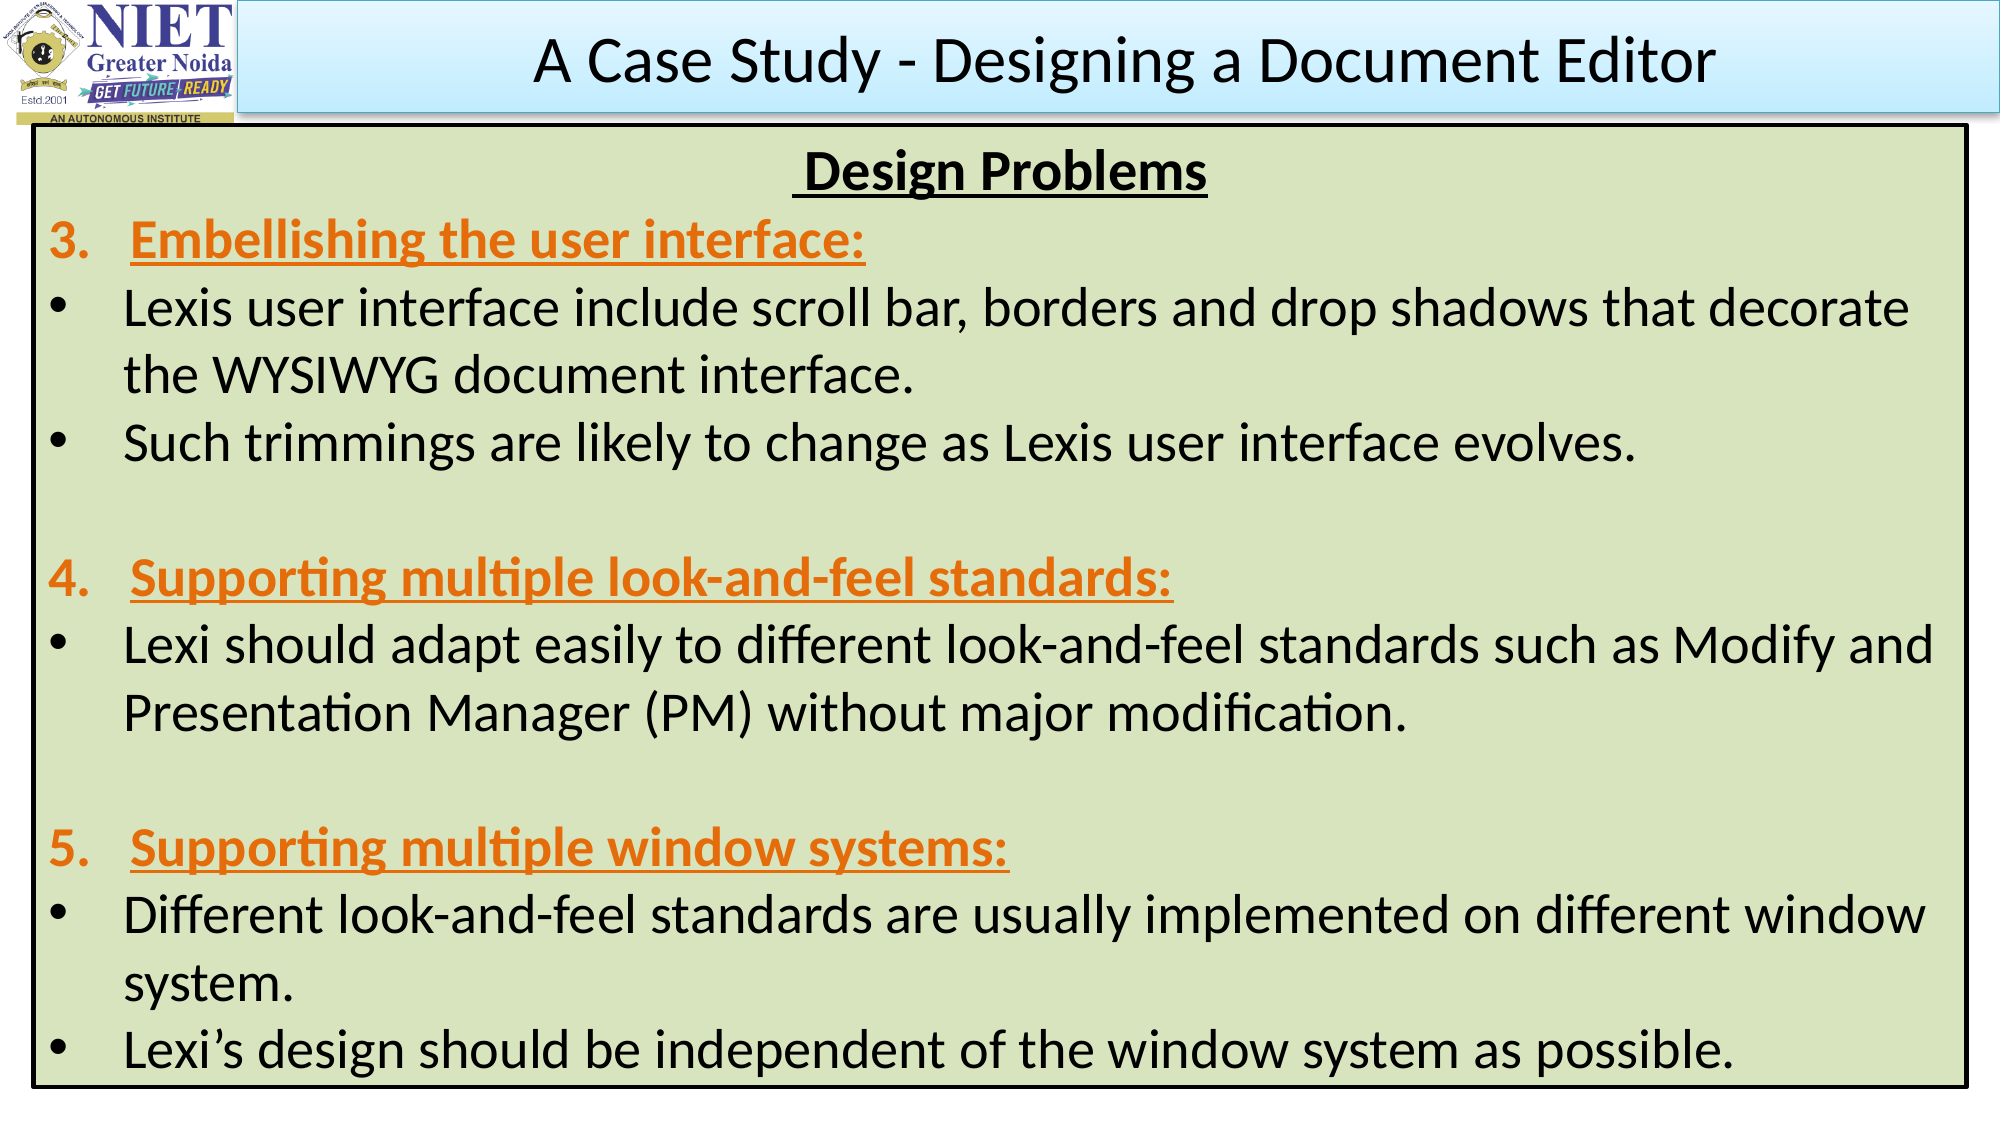

A Case Study - Designing a Document Editor
 Design Problems
3.   Embellishing the user interface:
Lexis user interface include scroll bar, borders and drop shadows that decorate the WYSIWYG document interface.
Such trimmings are likely to change as Lexis user interface evolves.

4.   Supporting multiple look-and-feel standards:
Lexi should adapt easily to different look-and-feel standards such as Modify and Presentation Manager (PM) without major modification.

5.   Supporting multiple window systems:
Different look-and-feel standards are usually implemented on different window system.
Lexi’s design should be independent of the window system as possible.

Ibrar Ahmed       Web Technology           Unit I
9/11/2023
31